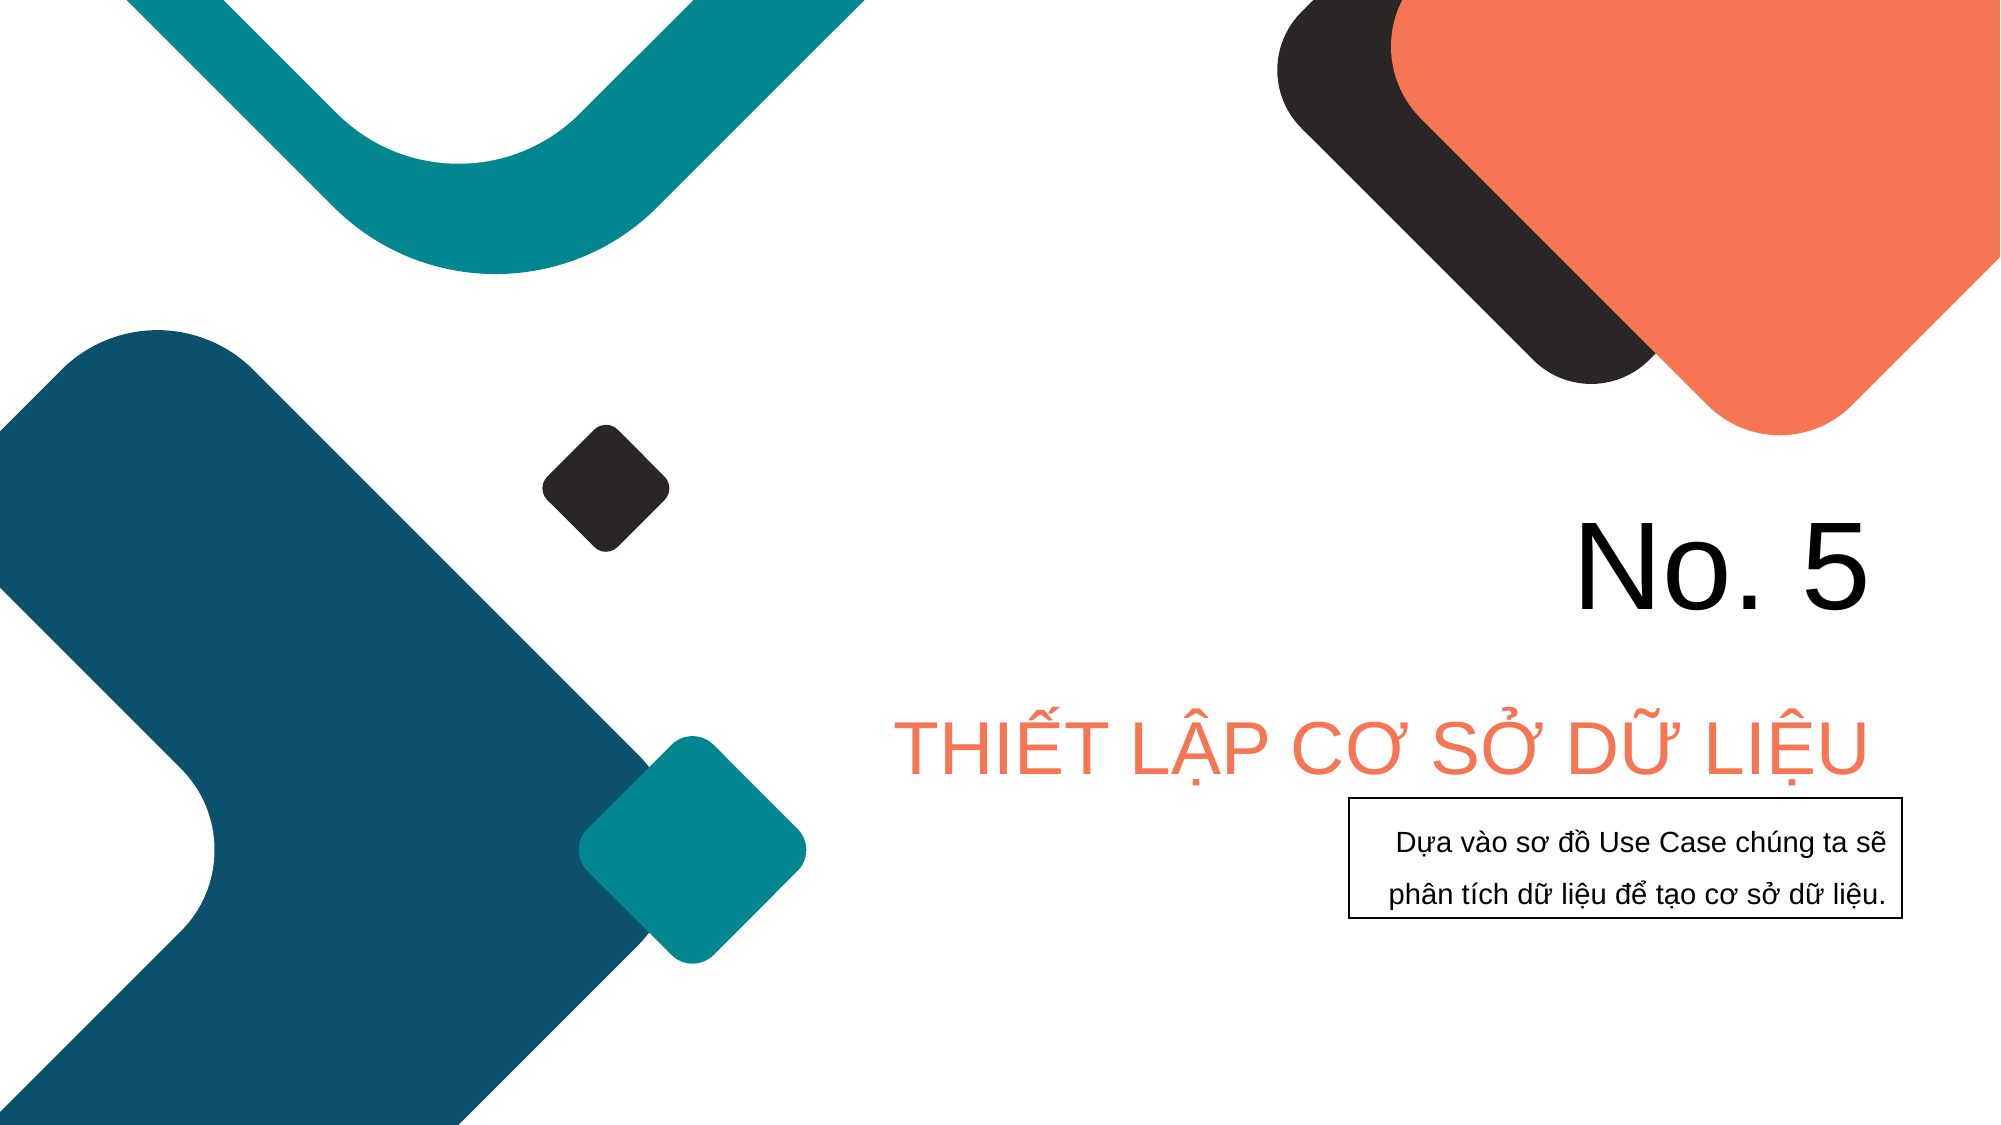

No. 5

THIẾT LẬP CƠ SỞ DỮ LIỆU

Dựa vào sơ đồ Use Case chúng ta sẽ phân tích dữ liệu để tạo cơ sở dữ liệu.